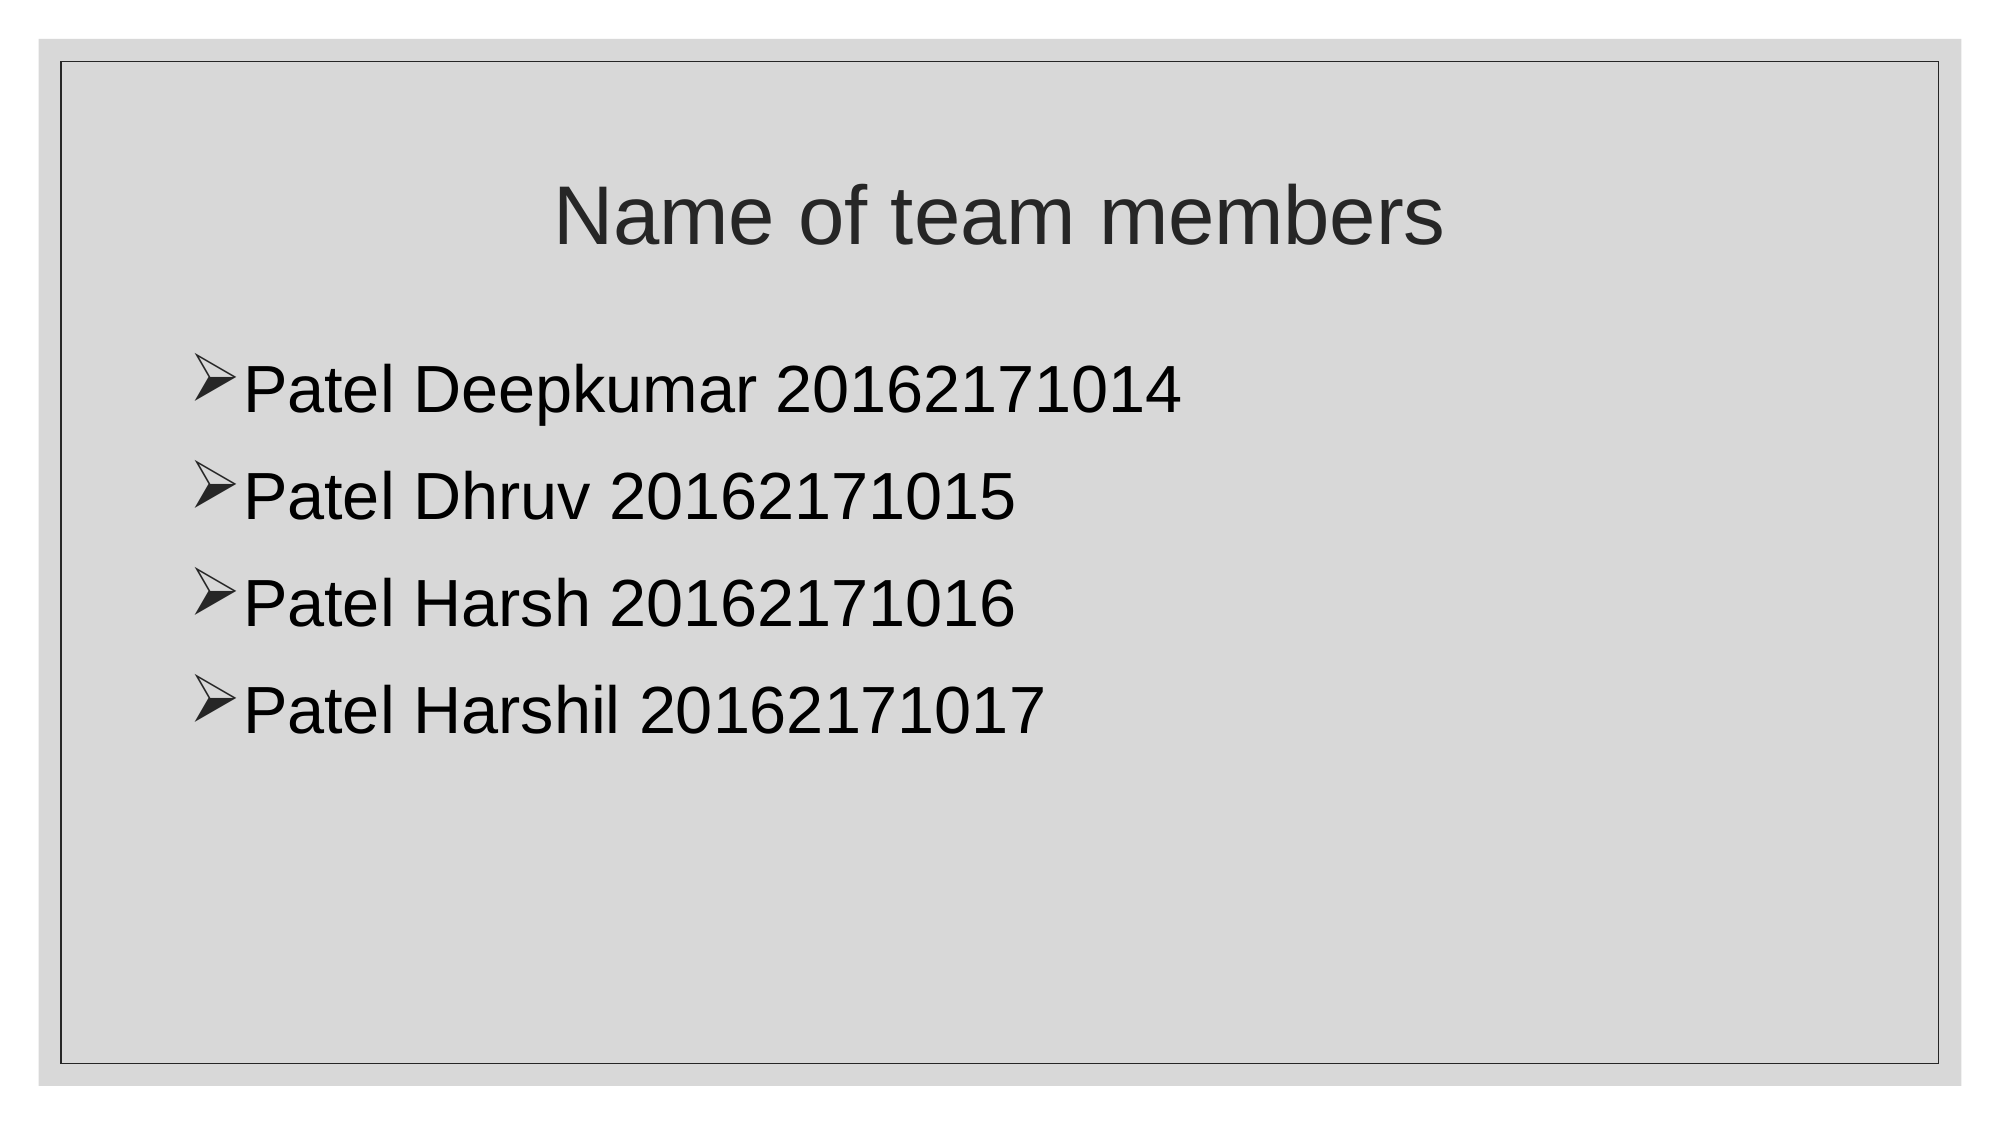

# Name of team members
Patel Deepkumar 20162171014
Patel Dhruv 20162171015
Patel Harsh 20162171016
Patel Harshil 20162171017